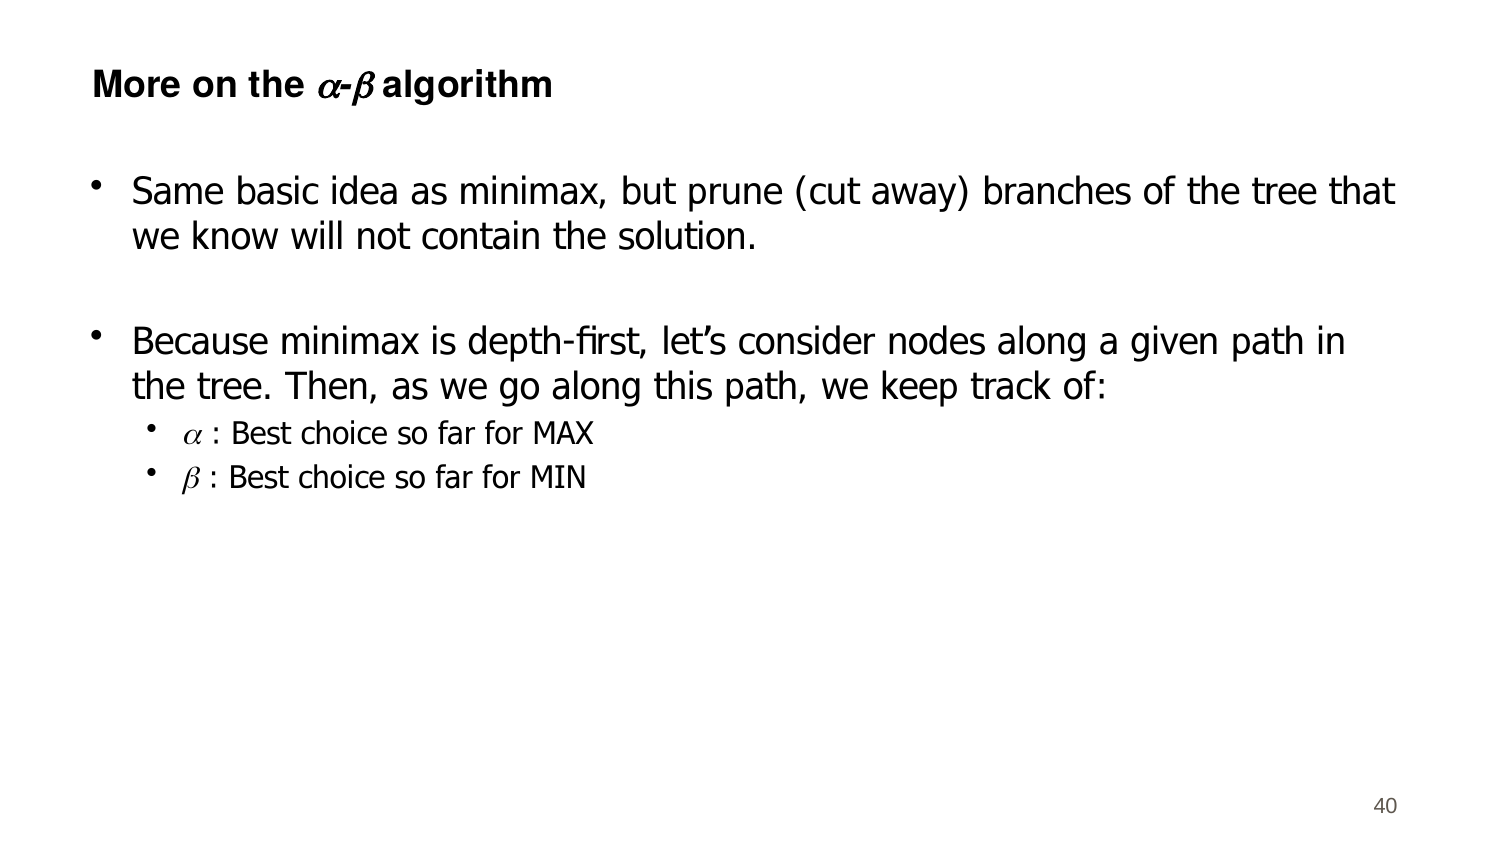

# More on the α-β algorithm
Same basic idea as minimax, but prune (cut away) branches of the tree that we know will not contain the solution.

Because minimax is depth-first, let’s consider nodes along a given path in the tree. Then, as we go along this path, we keep track of:
α : Best choice so far for MAX
β : Best choice so far for MIN

40